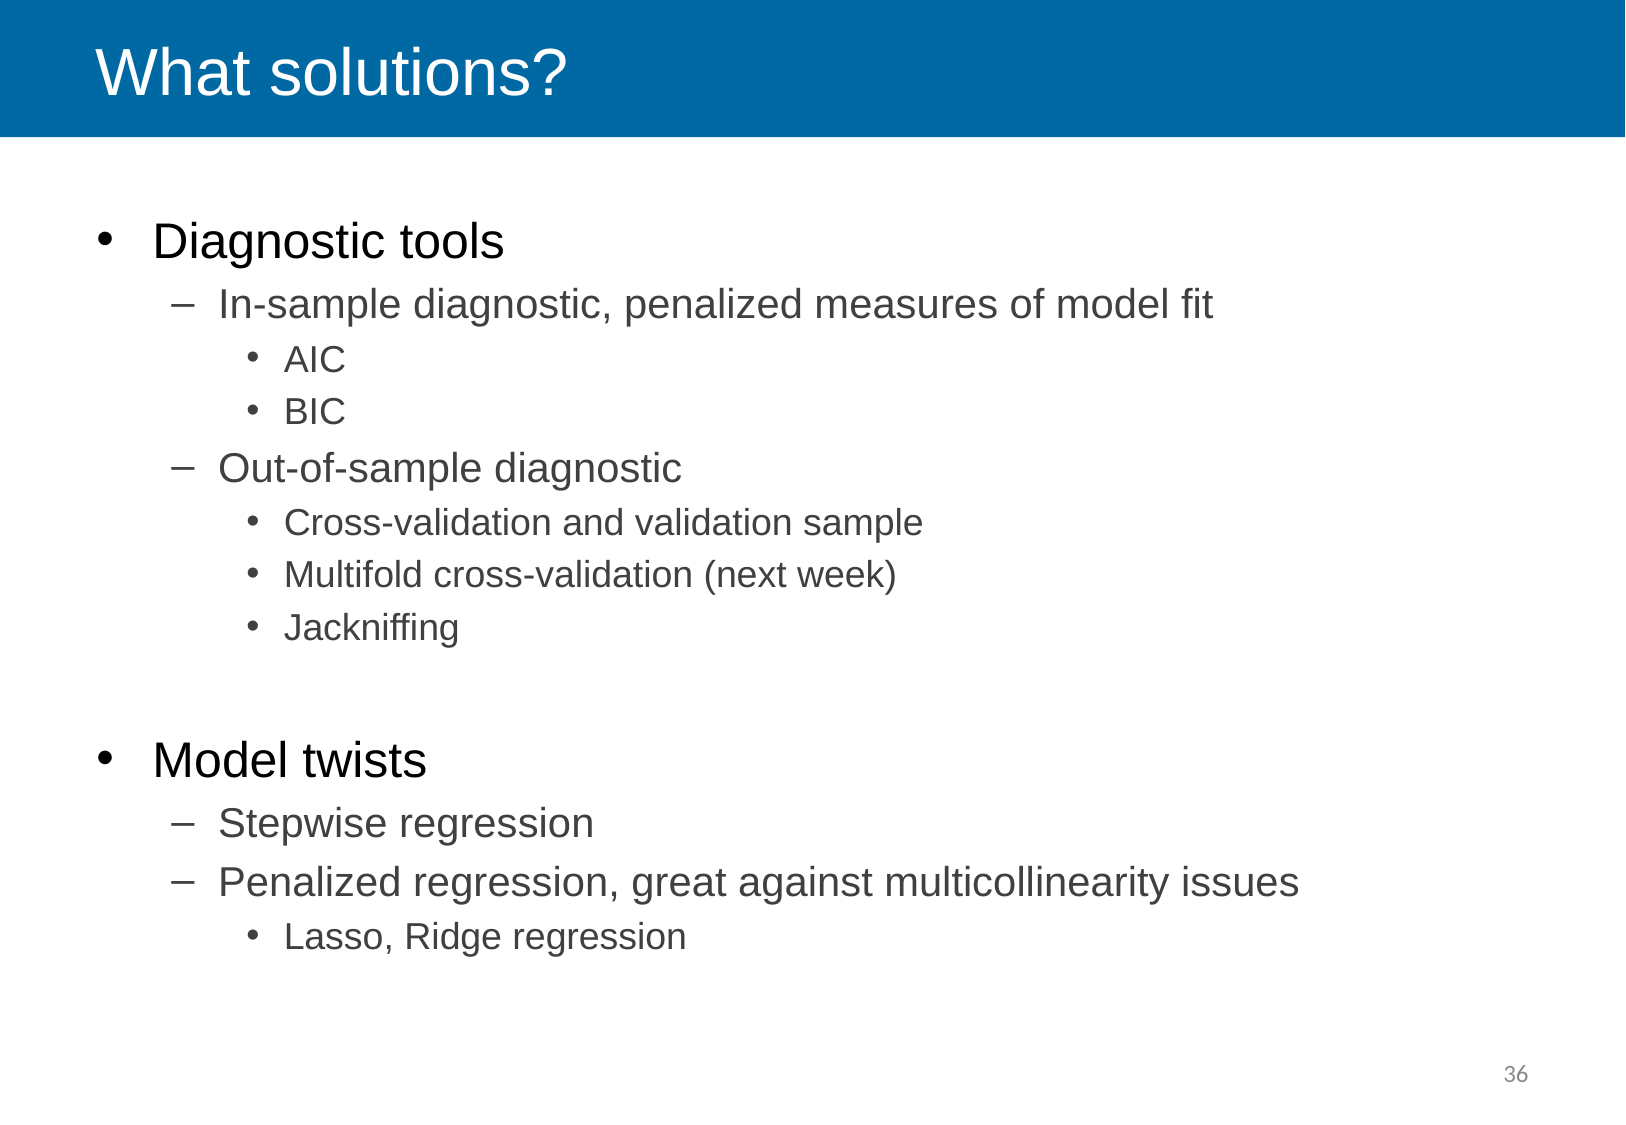

# What solutions?
Diagnostic tools
In-sample diagnostic, penalized measures of model fit
AIC
BIC
Out-of-sample diagnostic
Cross-validation and validation sample
Multifold cross-validation (next week)
Jackniffing

Model twists
Stepwise regression
Penalized regression, great against multicollinearity issues
Lasso, Ridge regression
36